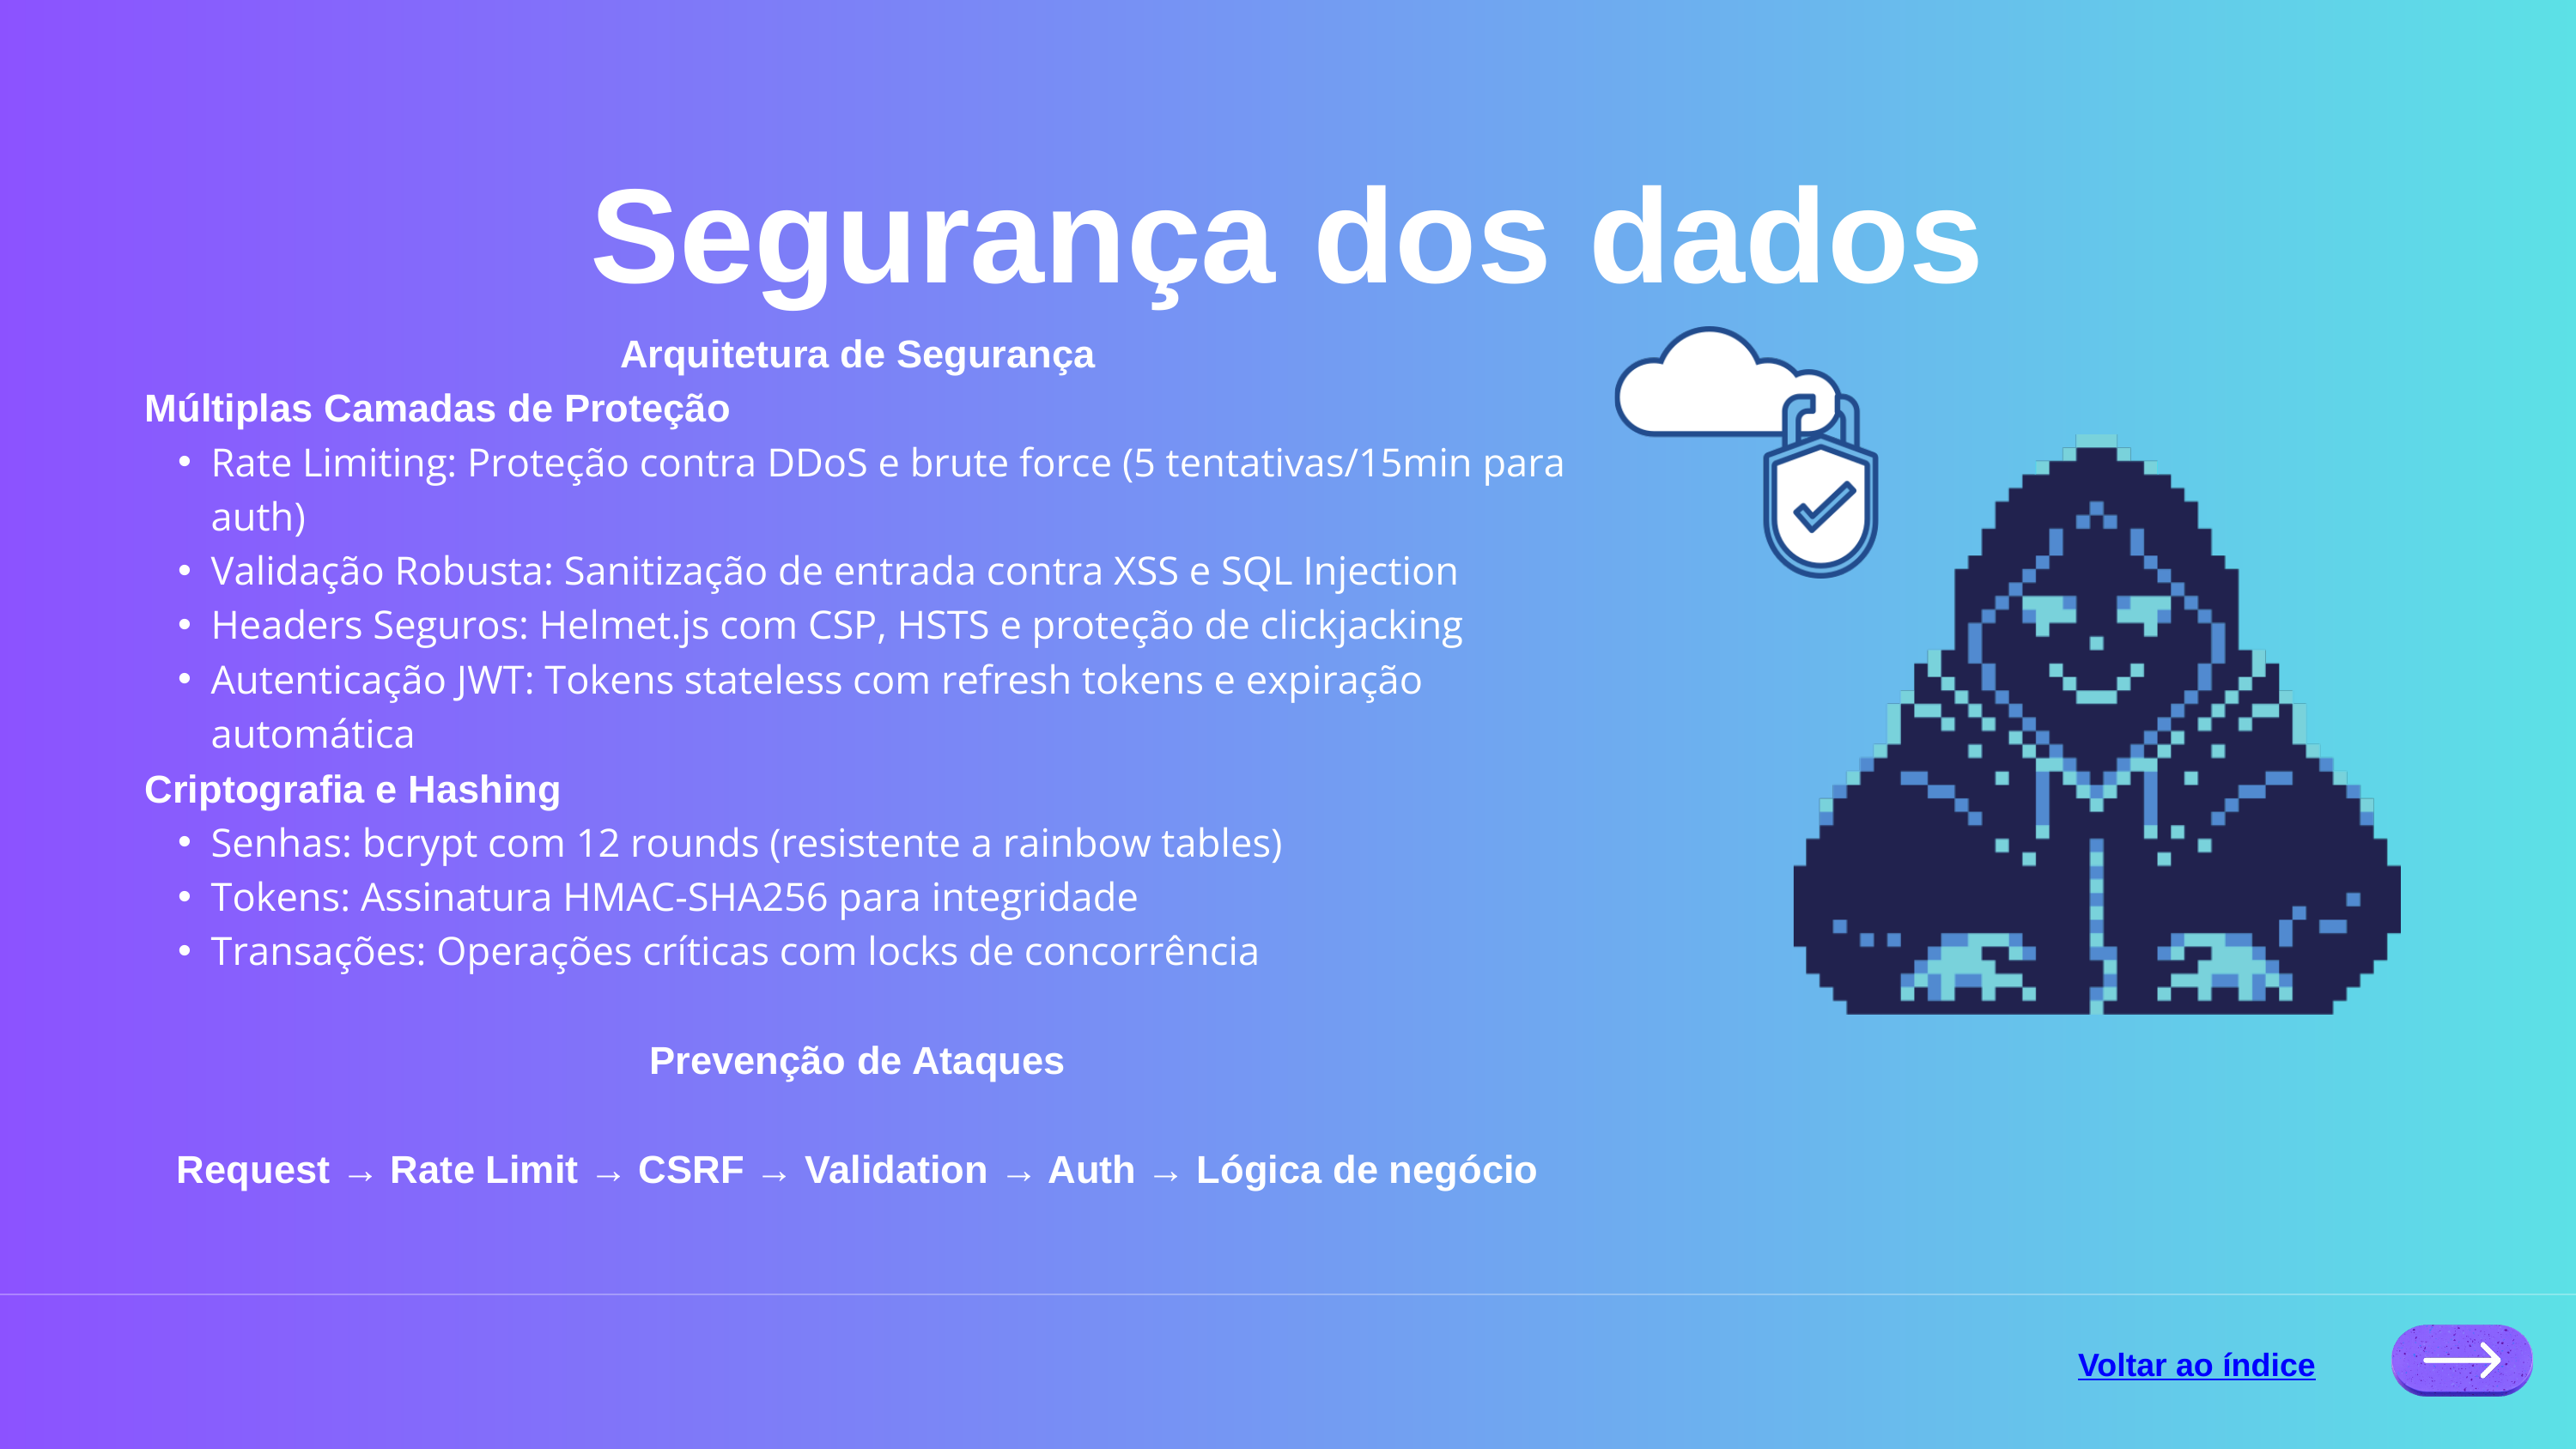

Segurança dos dados
Arquitetura de Segurança
Múltiplas Camadas de Proteção
Rate Limiting: Proteção contra DDoS e brute force (5 tentativas/15min para auth)
Validação Robusta: Sanitização de entrada contra XSS e SQL Injection
Headers Seguros: Helmet.js com CSP, HSTS e proteção de clickjacking
Autenticação JWT: Tokens stateless com refresh tokens e expiração automática
Criptografia e Hashing
Senhas: bcrypt com 12 rounds (resistente a rainbow tables)
Tokens: Assinatura HMAC-SHA256 para integridade
Transações: Operações críticas com locks de concorrência

Prevenção de Ataques

Request → Rate Limit → CSRF → Validation → Auth → Lógica de negócio

Voltar ao índice